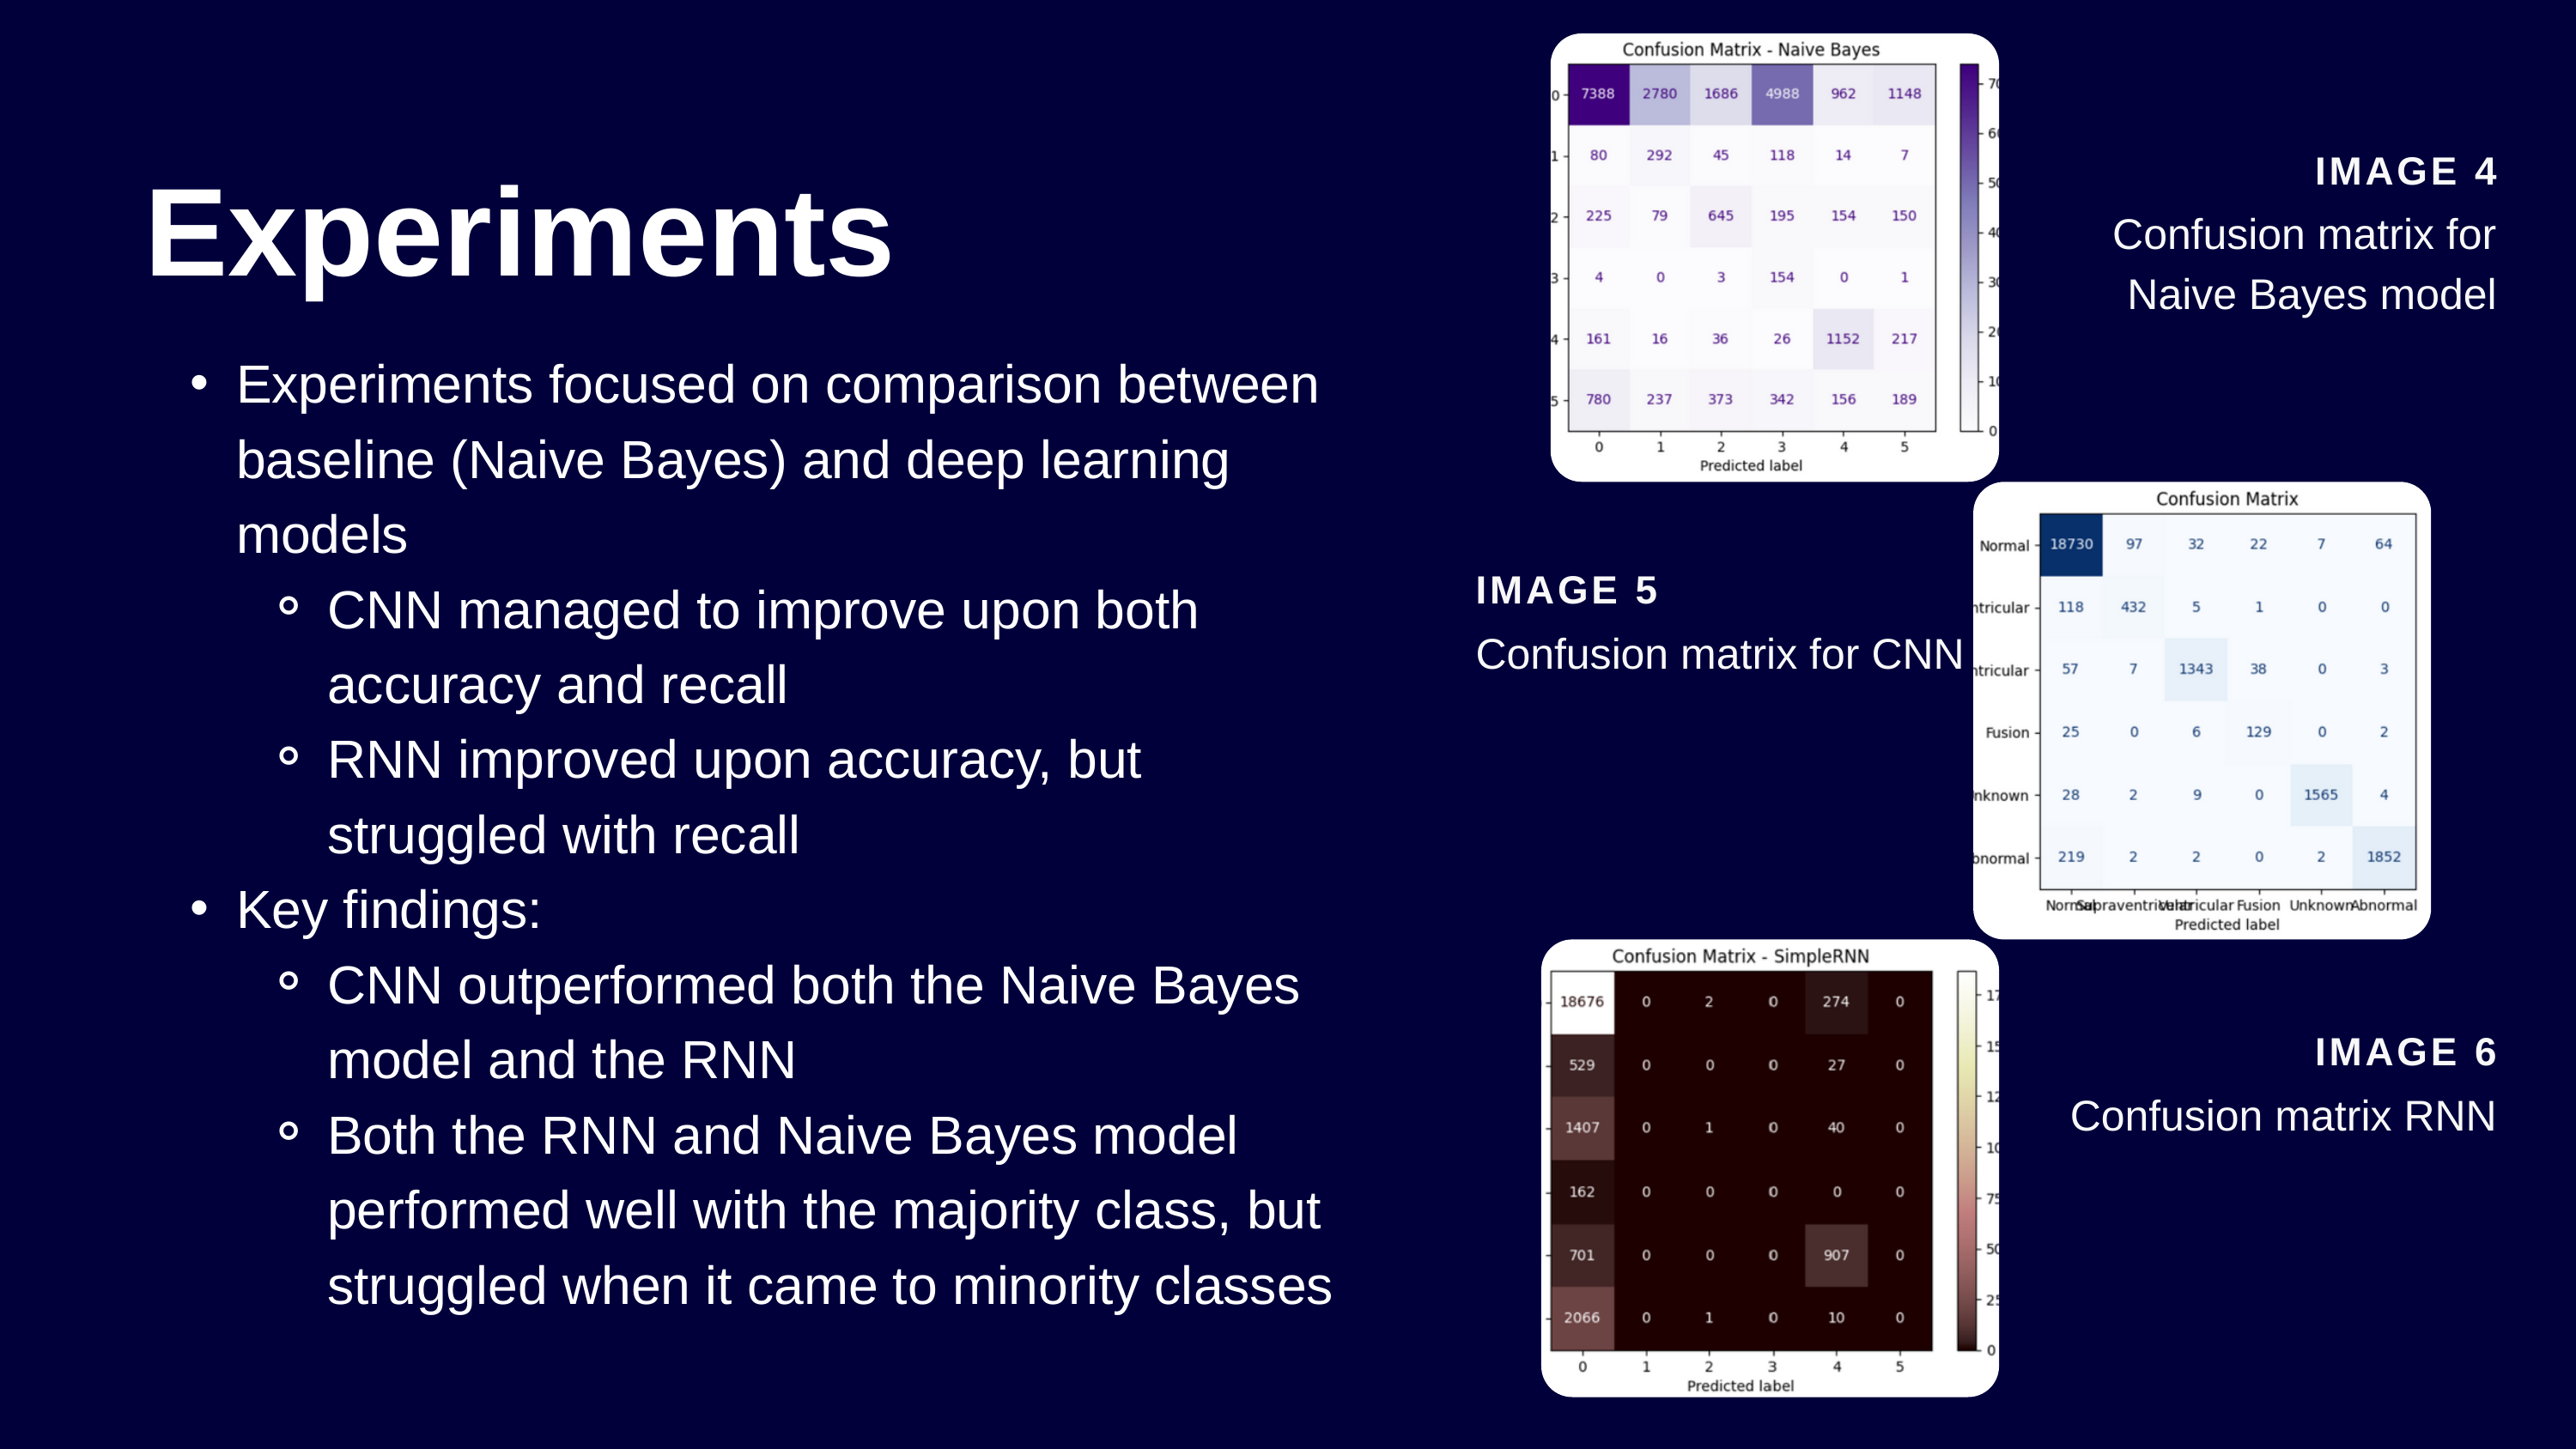

Experiments
IMAGE 4
Confusion matrix for Naive Bayes model
Experiments focused on comparison between baseline (Naive Bayes) and deep learning models
CNN managed to improve upon both accuracy and recall
RNN improved upon accuracy, but struggled with recall
Key findings:
CNN outperformed both the Naive Bayes model and the RNN
Both the RNN and Naive Bayes model performed well with the majority class, but struggled when it came to minority classes

IMAGE 5
Confusion matrix for CNN

IMAGE 6
Confusion matrix RNN